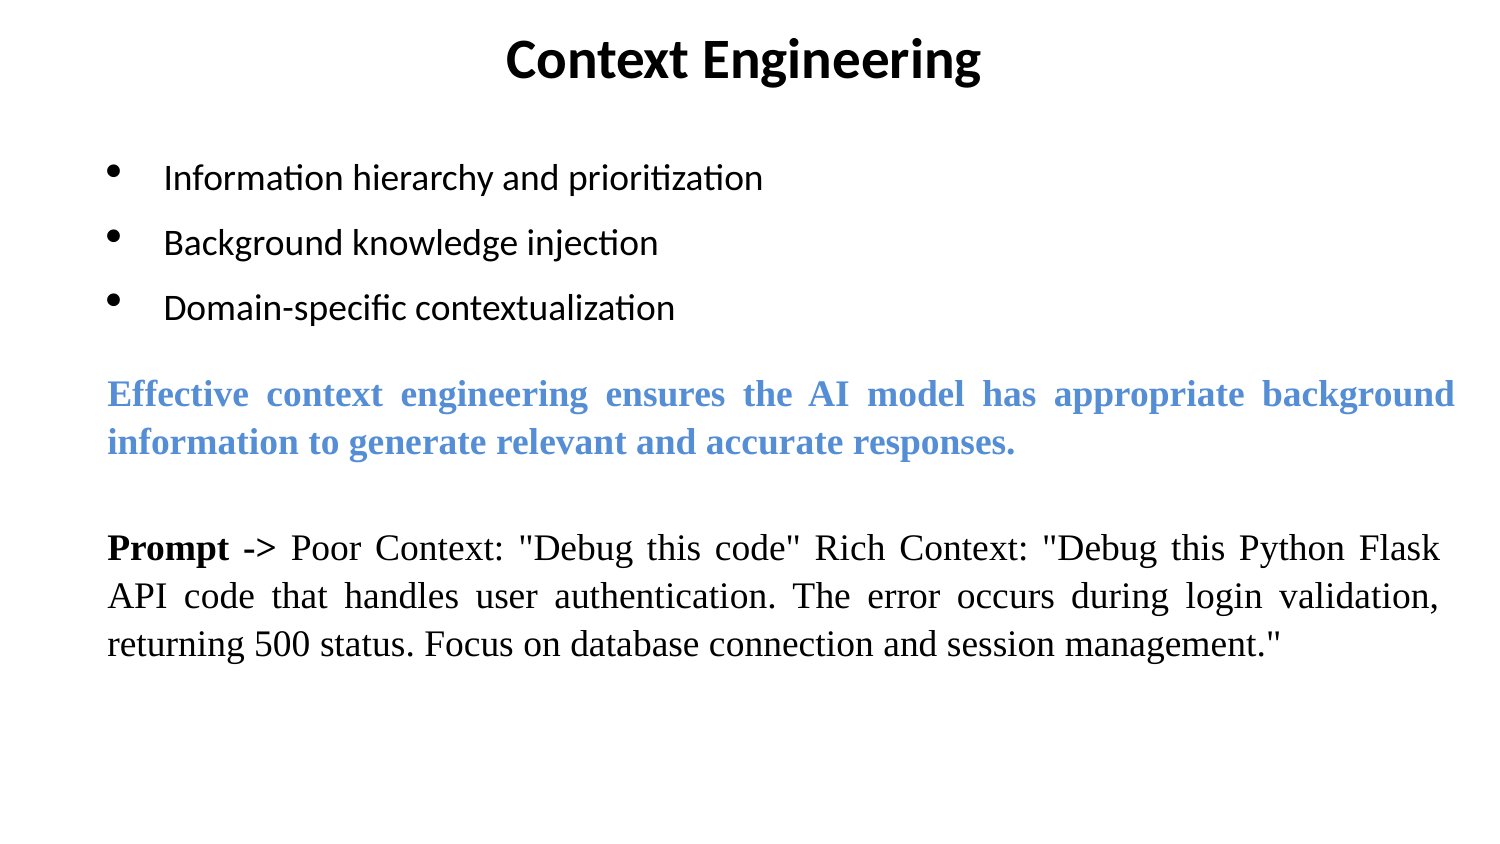

# Context Engineering
Information hierarchy and prioritization
Background knowledge injection
Domain-specific contextualization
Effective context engineering ensures the AI model has appropriate background information to generate relevant and accurate responses.
Prompt -> Poor Context: "Debug this code" Rich Context: "Debug this Python Flask API code that handles user authentication. The error occurs during login validation, returning 500 status. Focus on database connection and session management."